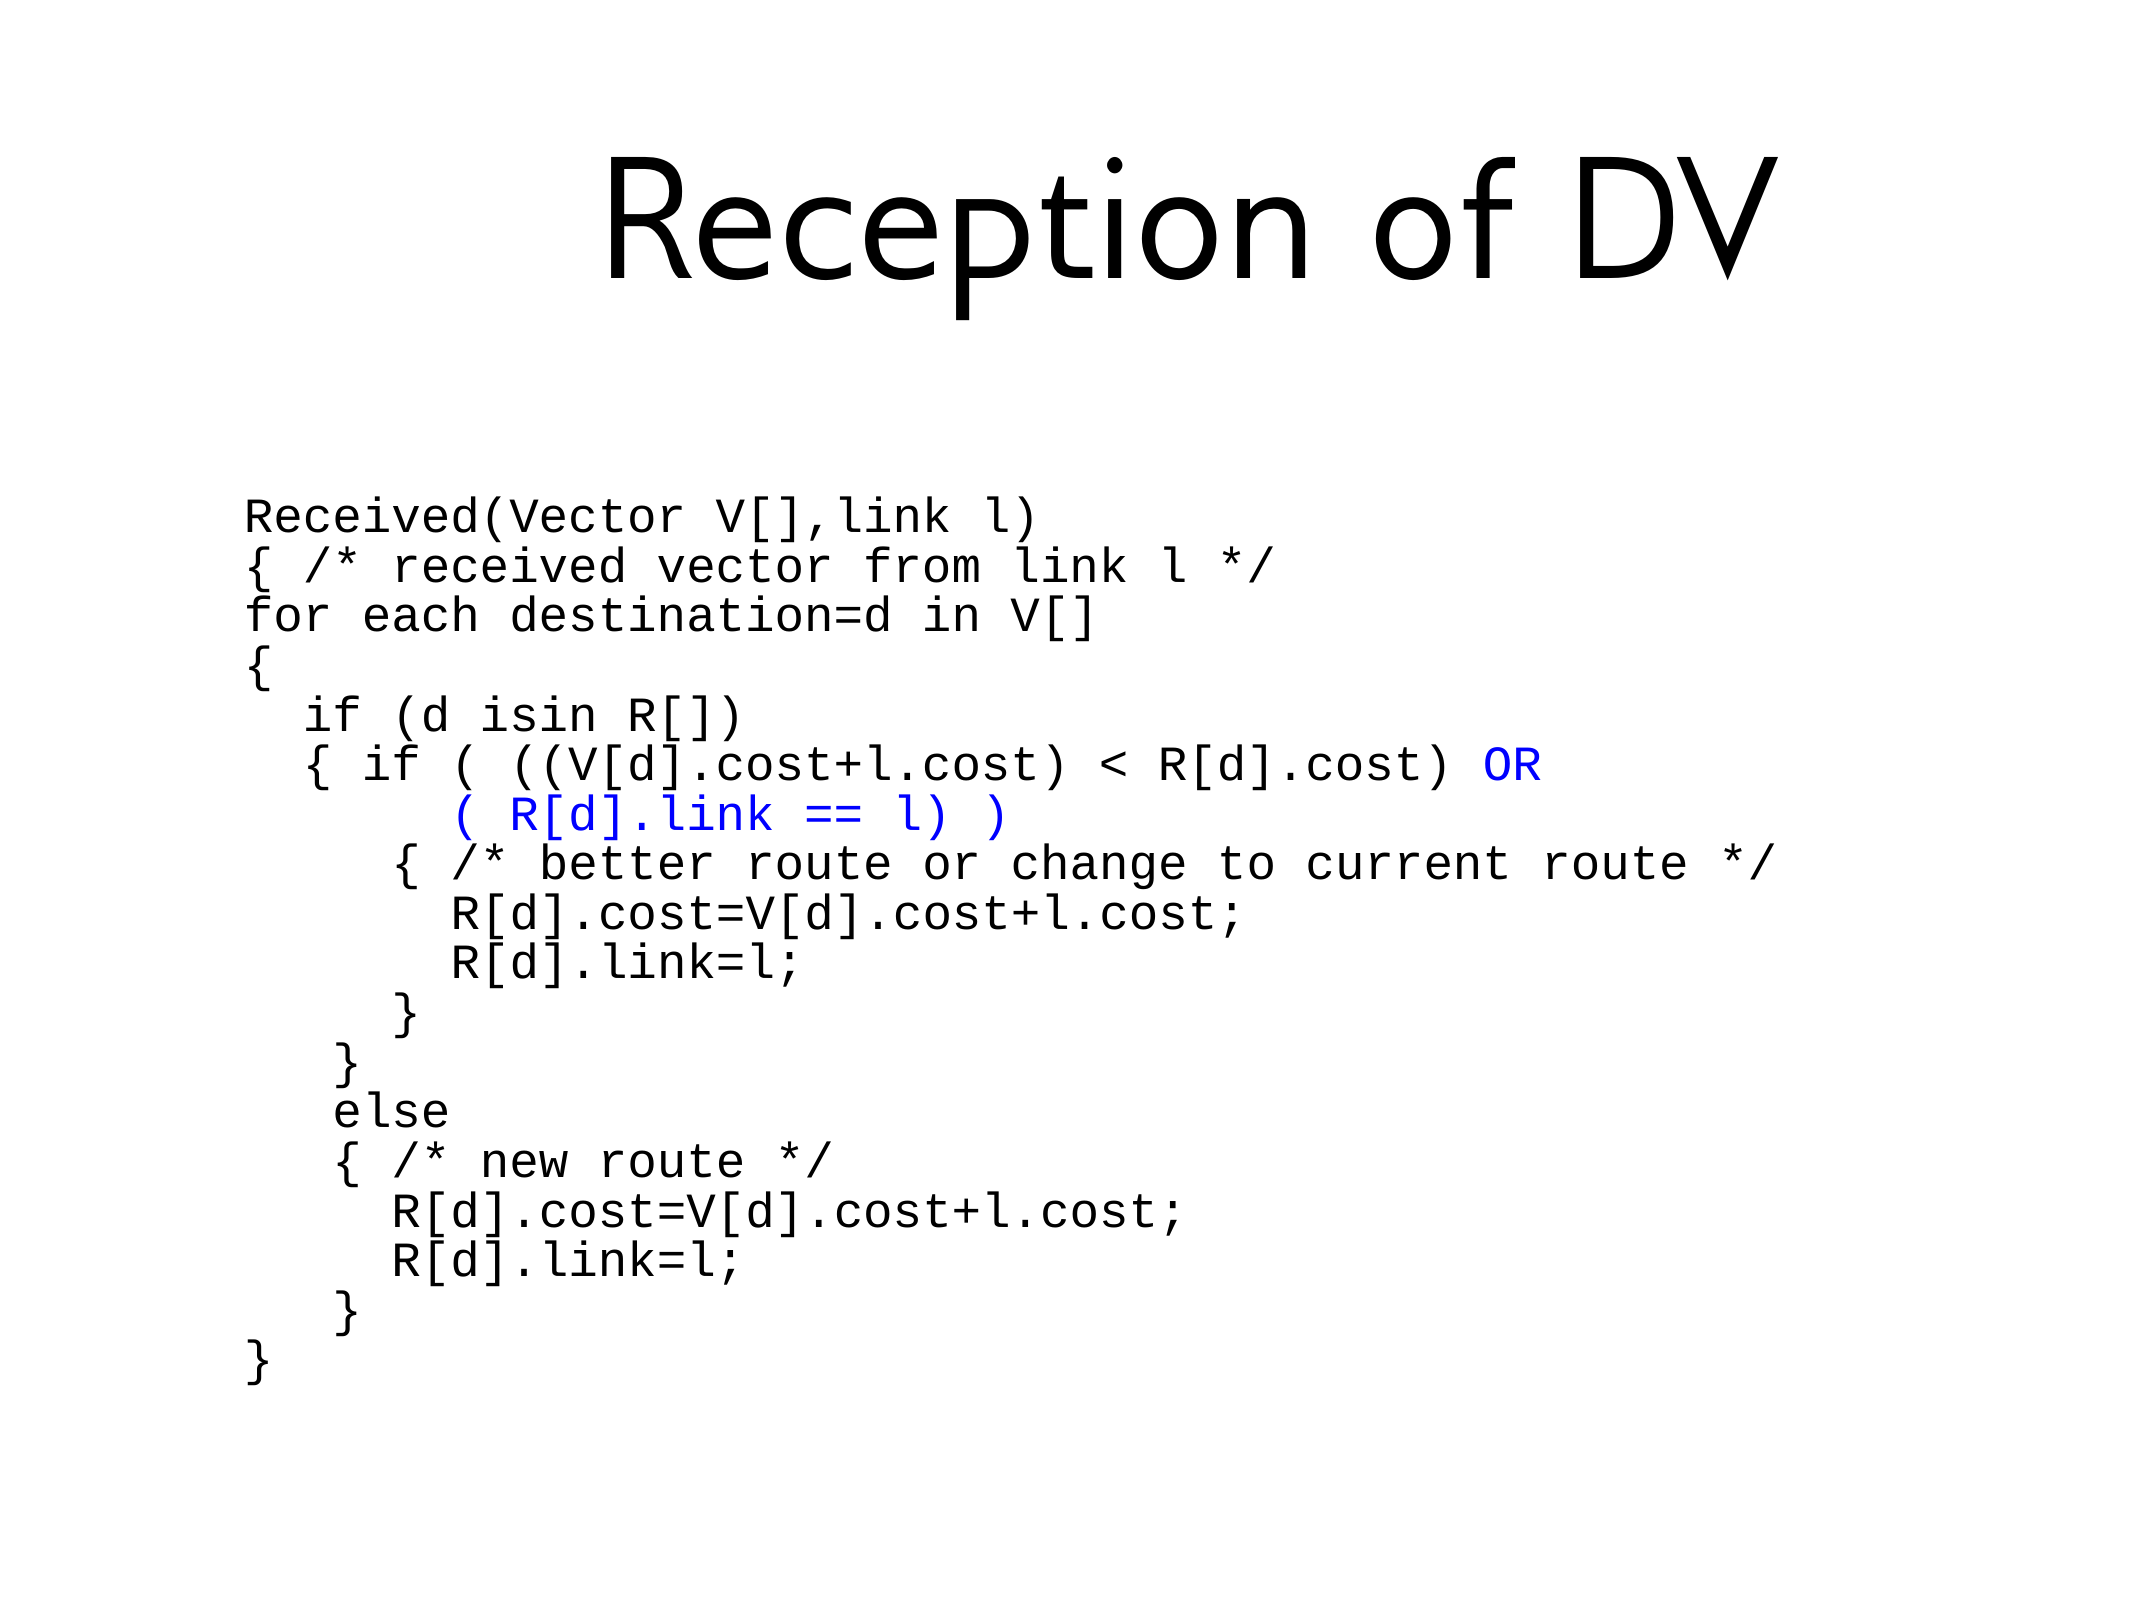

# Reception of DV
Received(Vector V[],link l)
{ /* received vector from link l */
for each destination=d in V[]
{
  if (d isin R[])
  { if ( ((V[d].cost+l.cost) < R[d].cost) OR
       ( R[d].link == l) )
     { /* better route or change to current route */
       R[d].cost=V[d].cost+l.cost;
       R[d].link=l;
     }
   }
   else
   { /* new route */
     R[d].cost=V[d].cost+l.cost;
     R[d].link=l;
   }
}